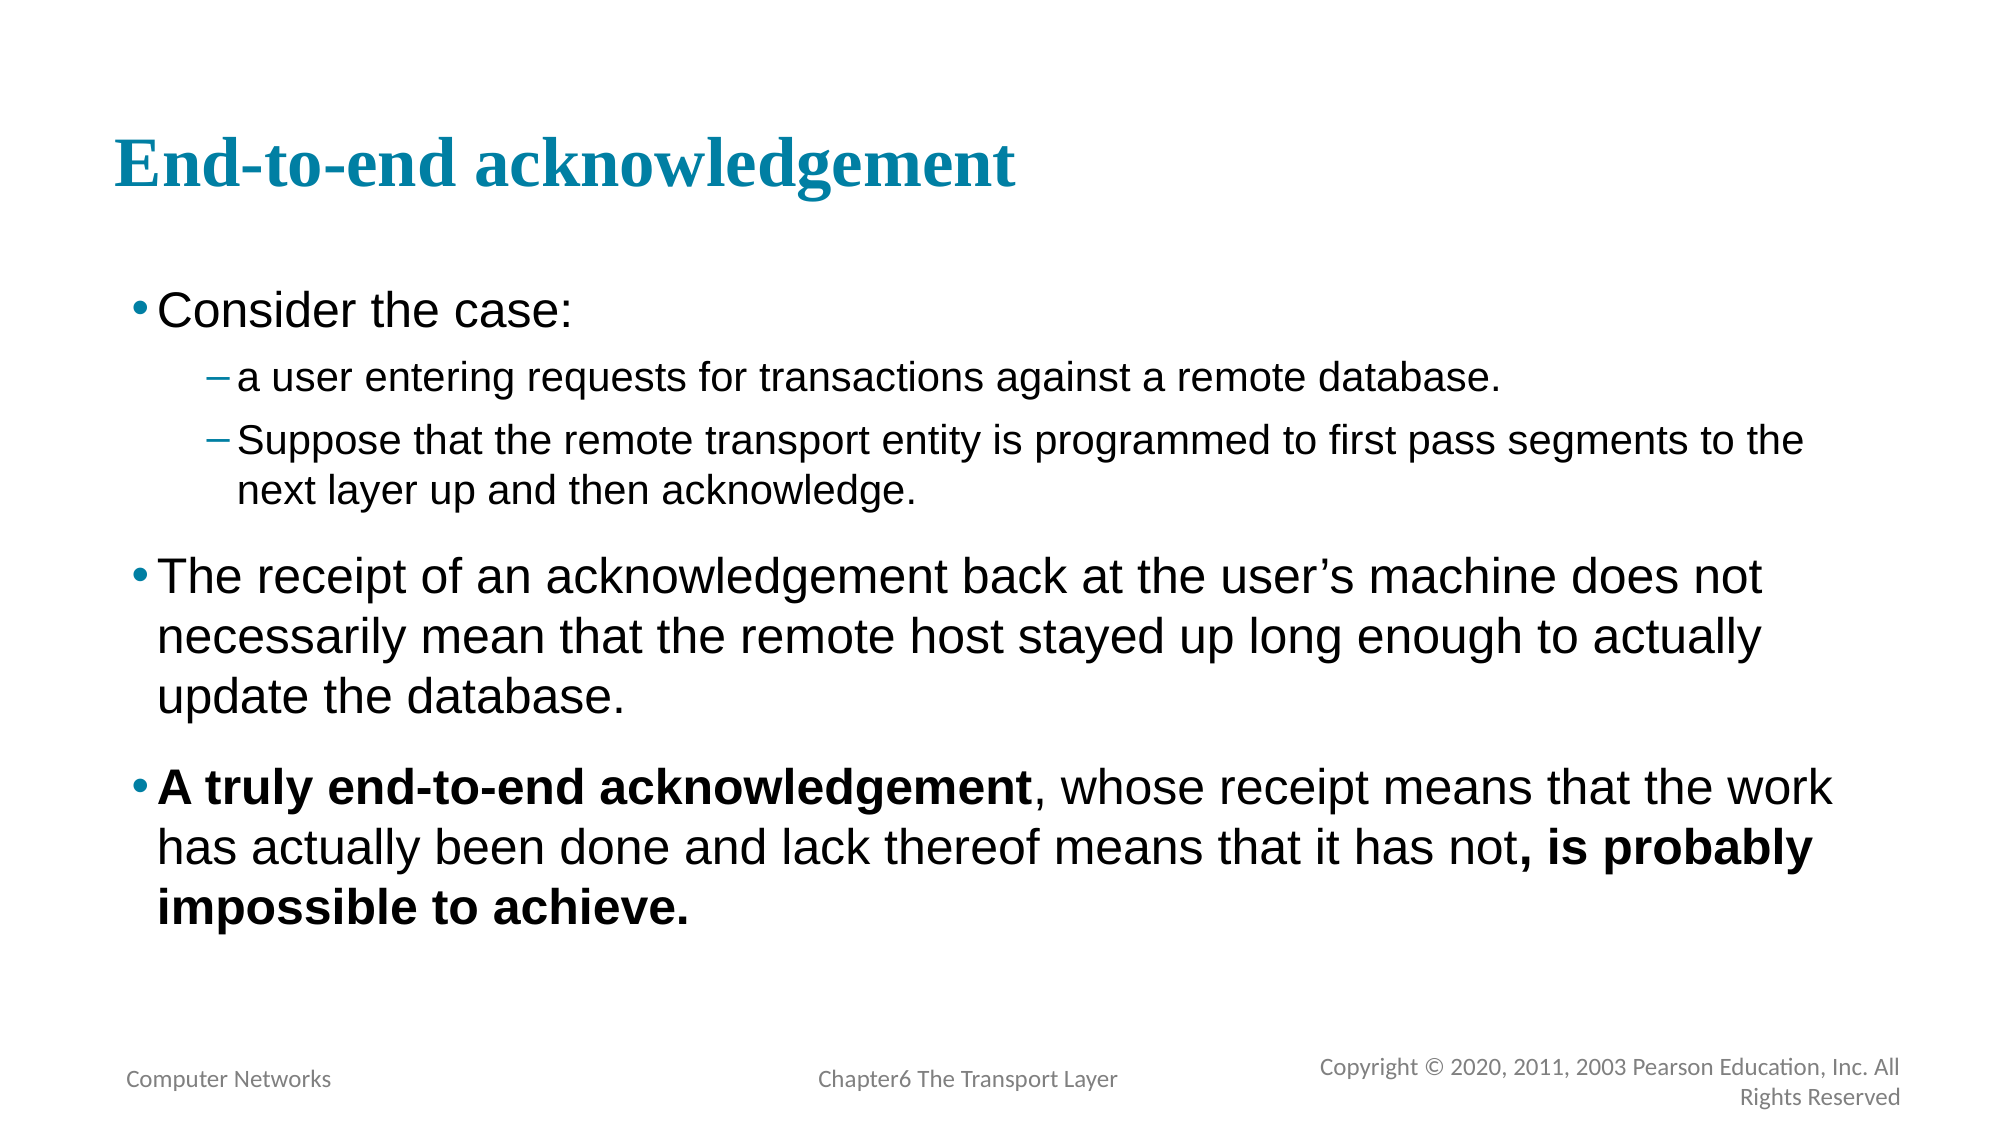

# End-to-end acknowledgement
Consider the case:
a user entering requests for transactions against a remote database.
Suppose that the remote transport entity is programmed to first pass segments to the next layer up and then acknowledge.
The receipt of an acknowledgement back at the user’s machine does not necessarily mean that the remote host stayed up long enough to actually update the database.
A truly end-to-end acknowledgement, whose receipt means that the work has actually been done and lack thereof means that it has not, is probably impossible to achieve.